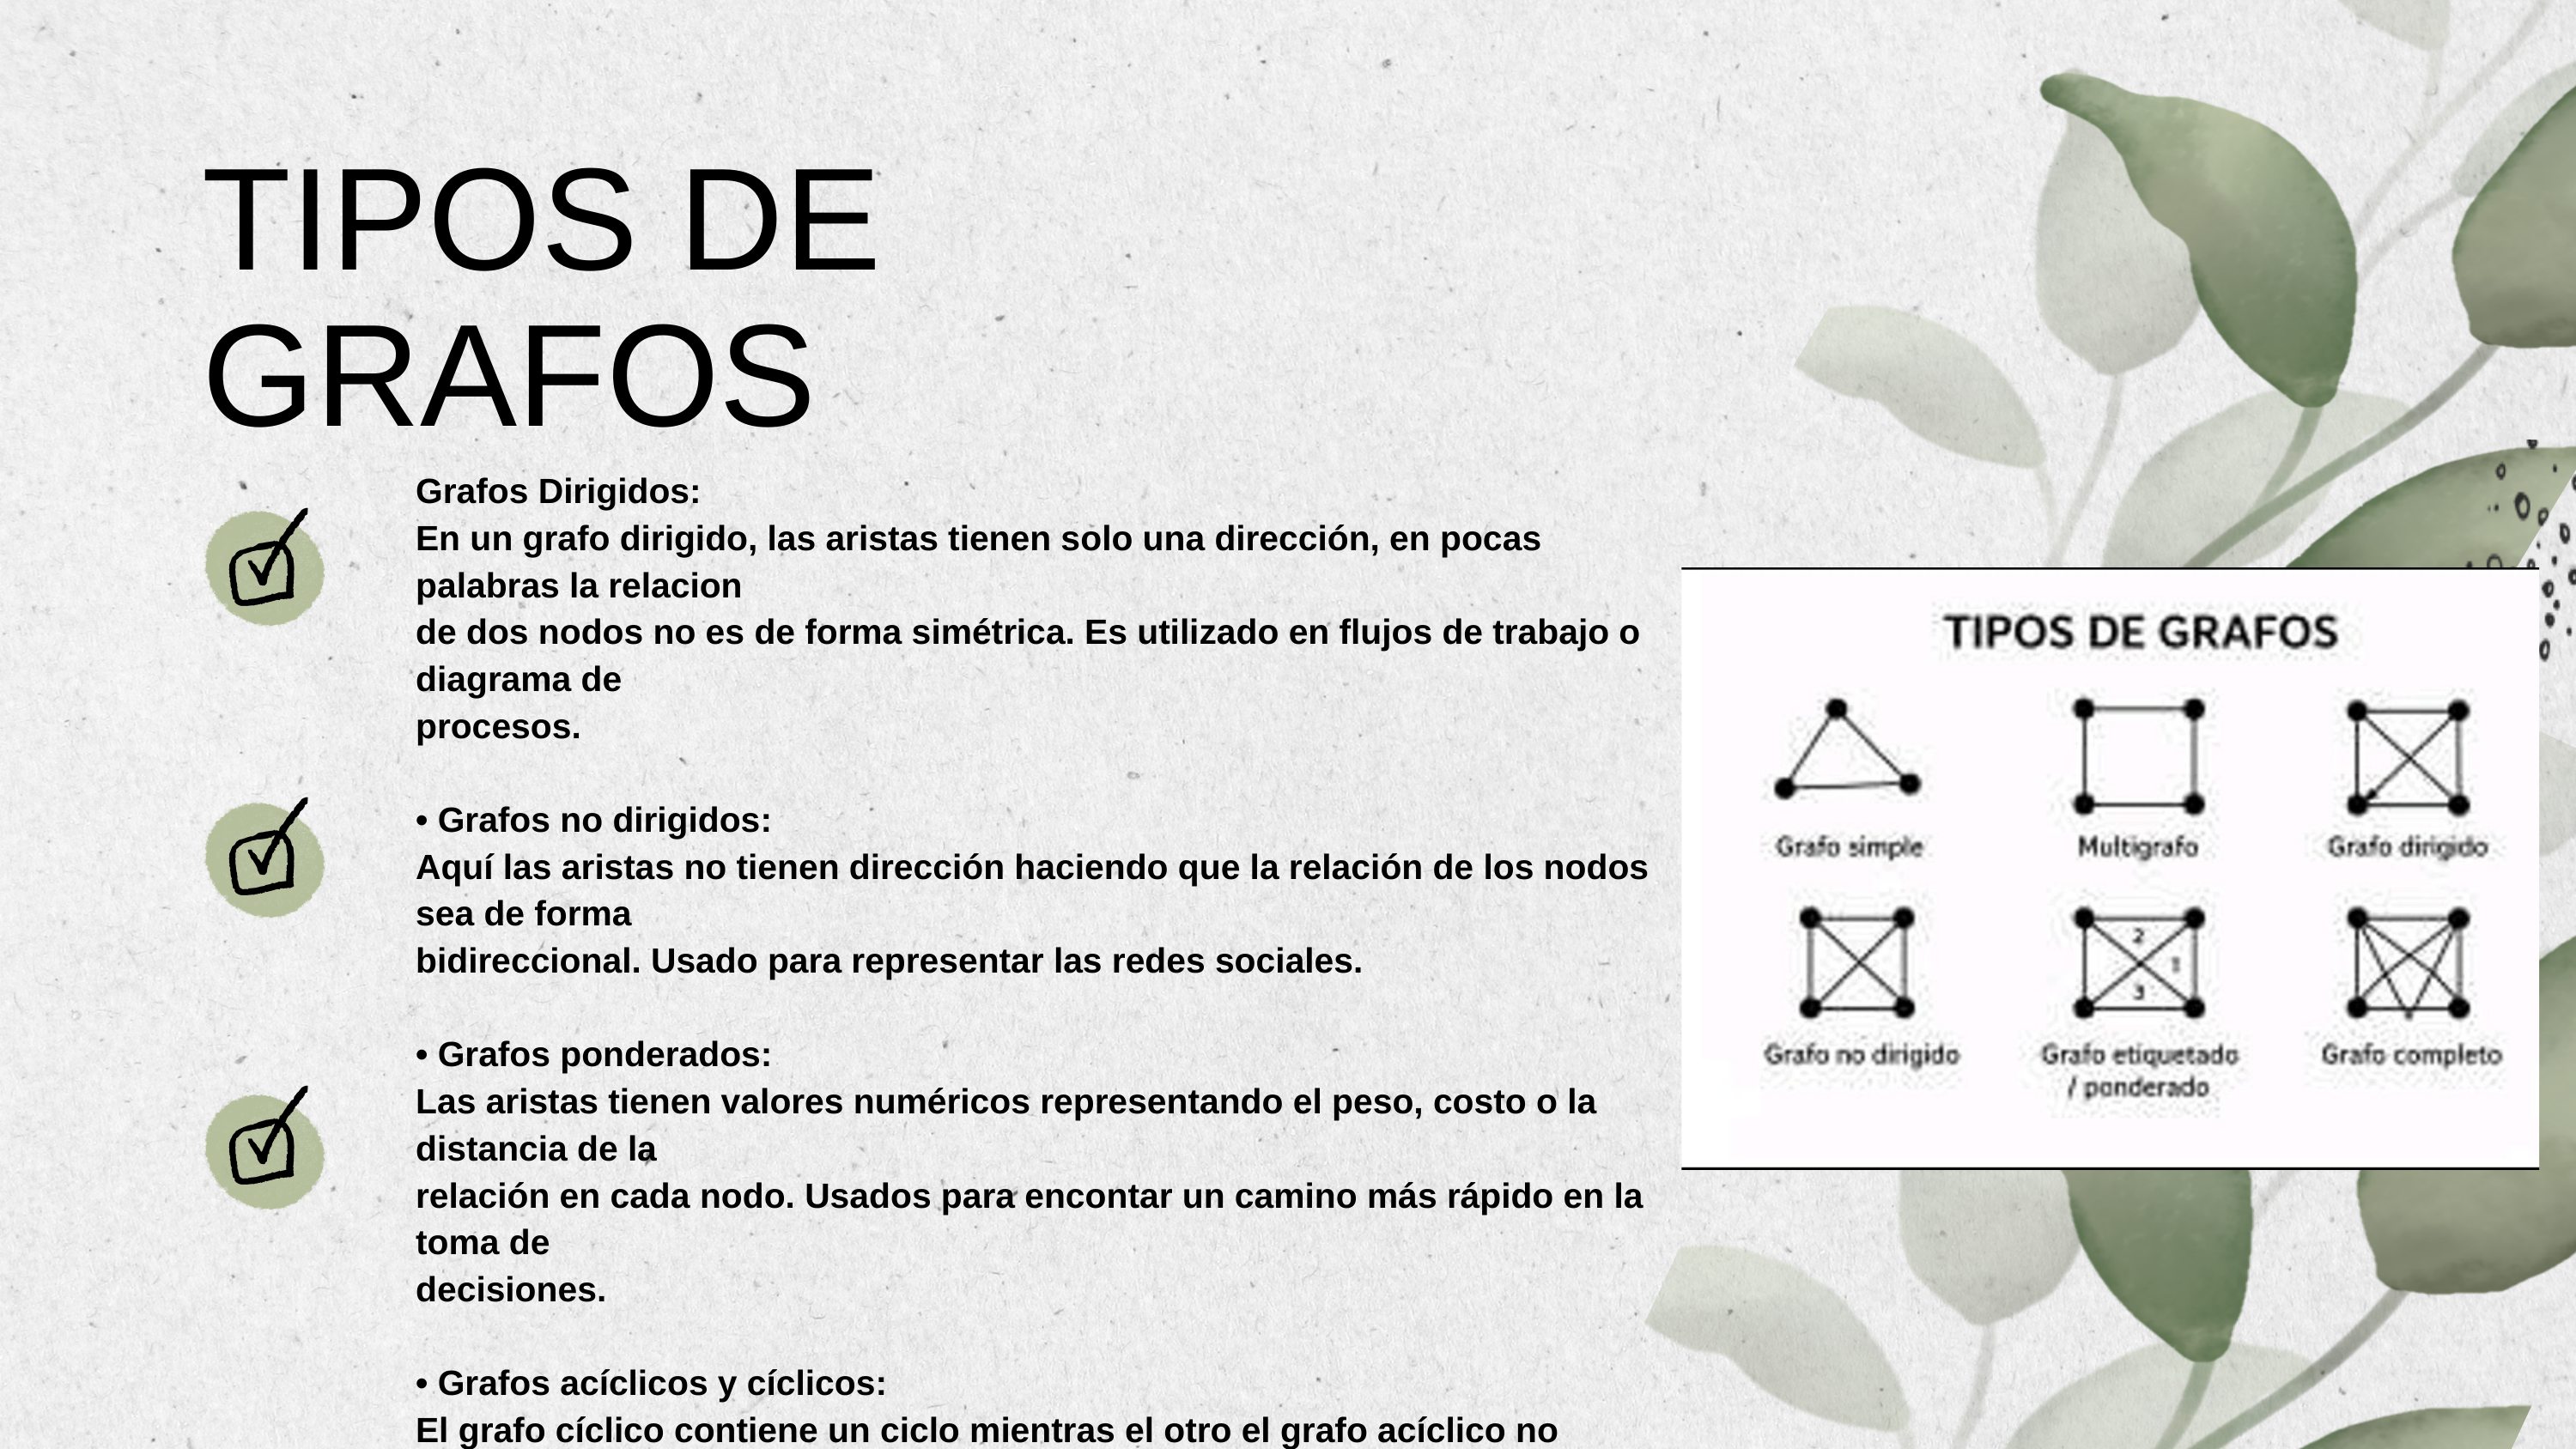

TIPOS DE GRAFOS
Grafos Dirigidos:
En un grafo dirigido, las aristas tienen solo una dirección, en pocas palabras la relacion
de dos nodos no es de forma simétrica. Es utilizado en flujos de trabajo o diagrama de
procesos.

• Grafos no dirigidos:
Aquí las aristas no tienen dirección haciendo que la relación de los nodos sea de forma
bidireccional. Usado para representar las redes sociales.

• Grafos ponderados:
Las aristas tienen valores numéricos representando el peso, costo o la distancia de la
relación en cada nodo. Usados para encontar un camino más rápido en la toma de
decisiones.

• Grafos acíclicos y cíclicos:
El grafo cíclico contiene un ciclo mientras el otro el grafo acíclico no contiene nada de
ciclos y es utilizado para el análisis de dependencias.